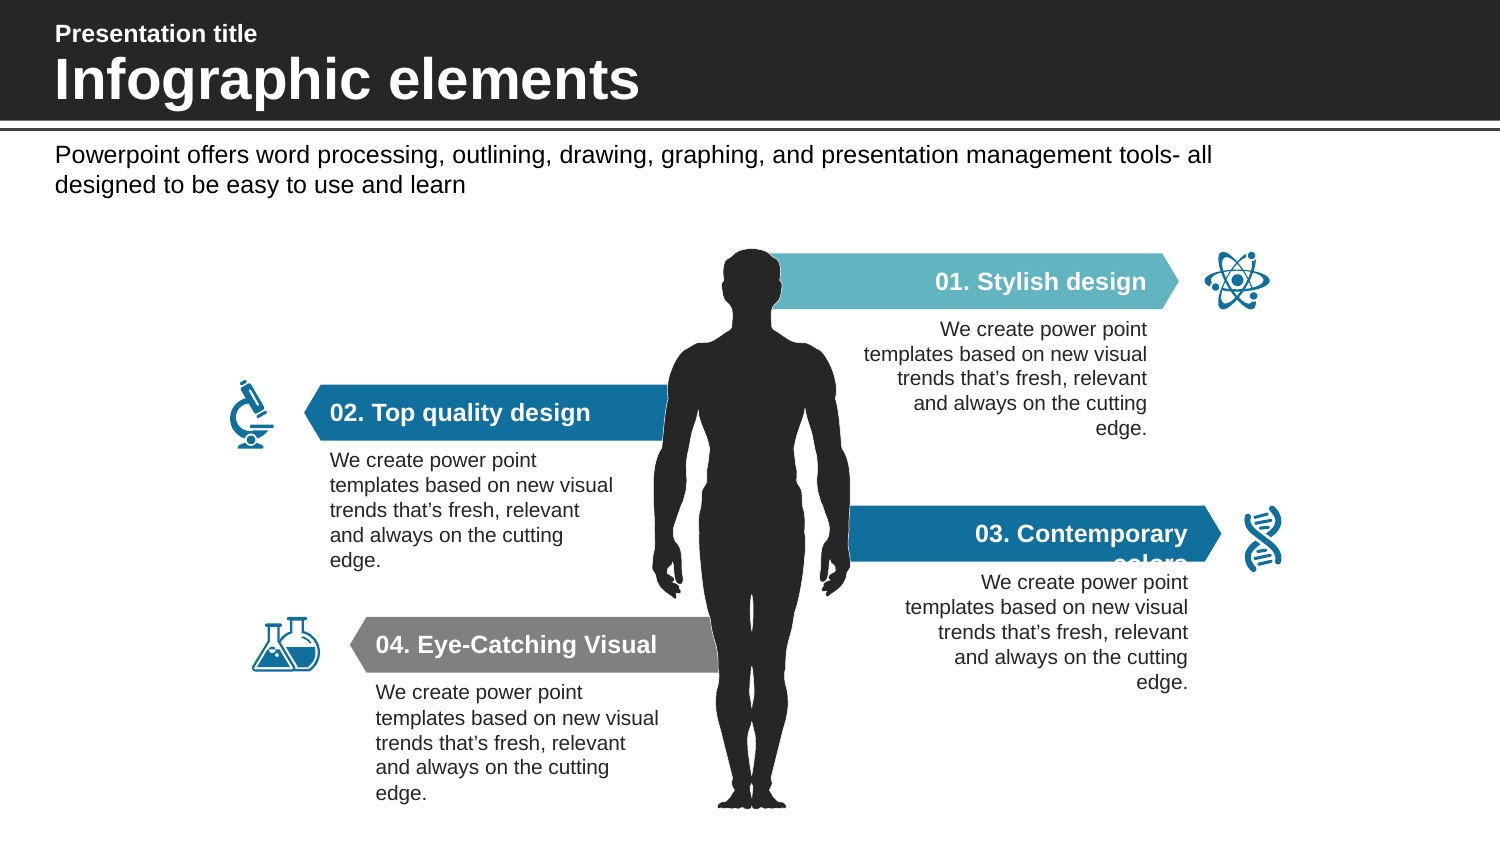

Presentation title
Infographic elements
Powerpoint offers word processing, outlining, drawing, graphing, and presentation management tools- all designed to be easy to use and learn

01. Stylish design
We create power point templates based on new visual trends that’s fresh, relevant and always on the cutting edge.

02. Top quality design
We create power point templates based on new visual trends that’s fresh, relevant and always on the cutting edge.

03. Contemporary colors

We create power point templates based on new visual trends that’s fresh, relevant and always on the cutting edge.

04. Eye-Catching Visual
We create power point templates based on new visual trends that’s fresh, relevant and always on the cutting edge.